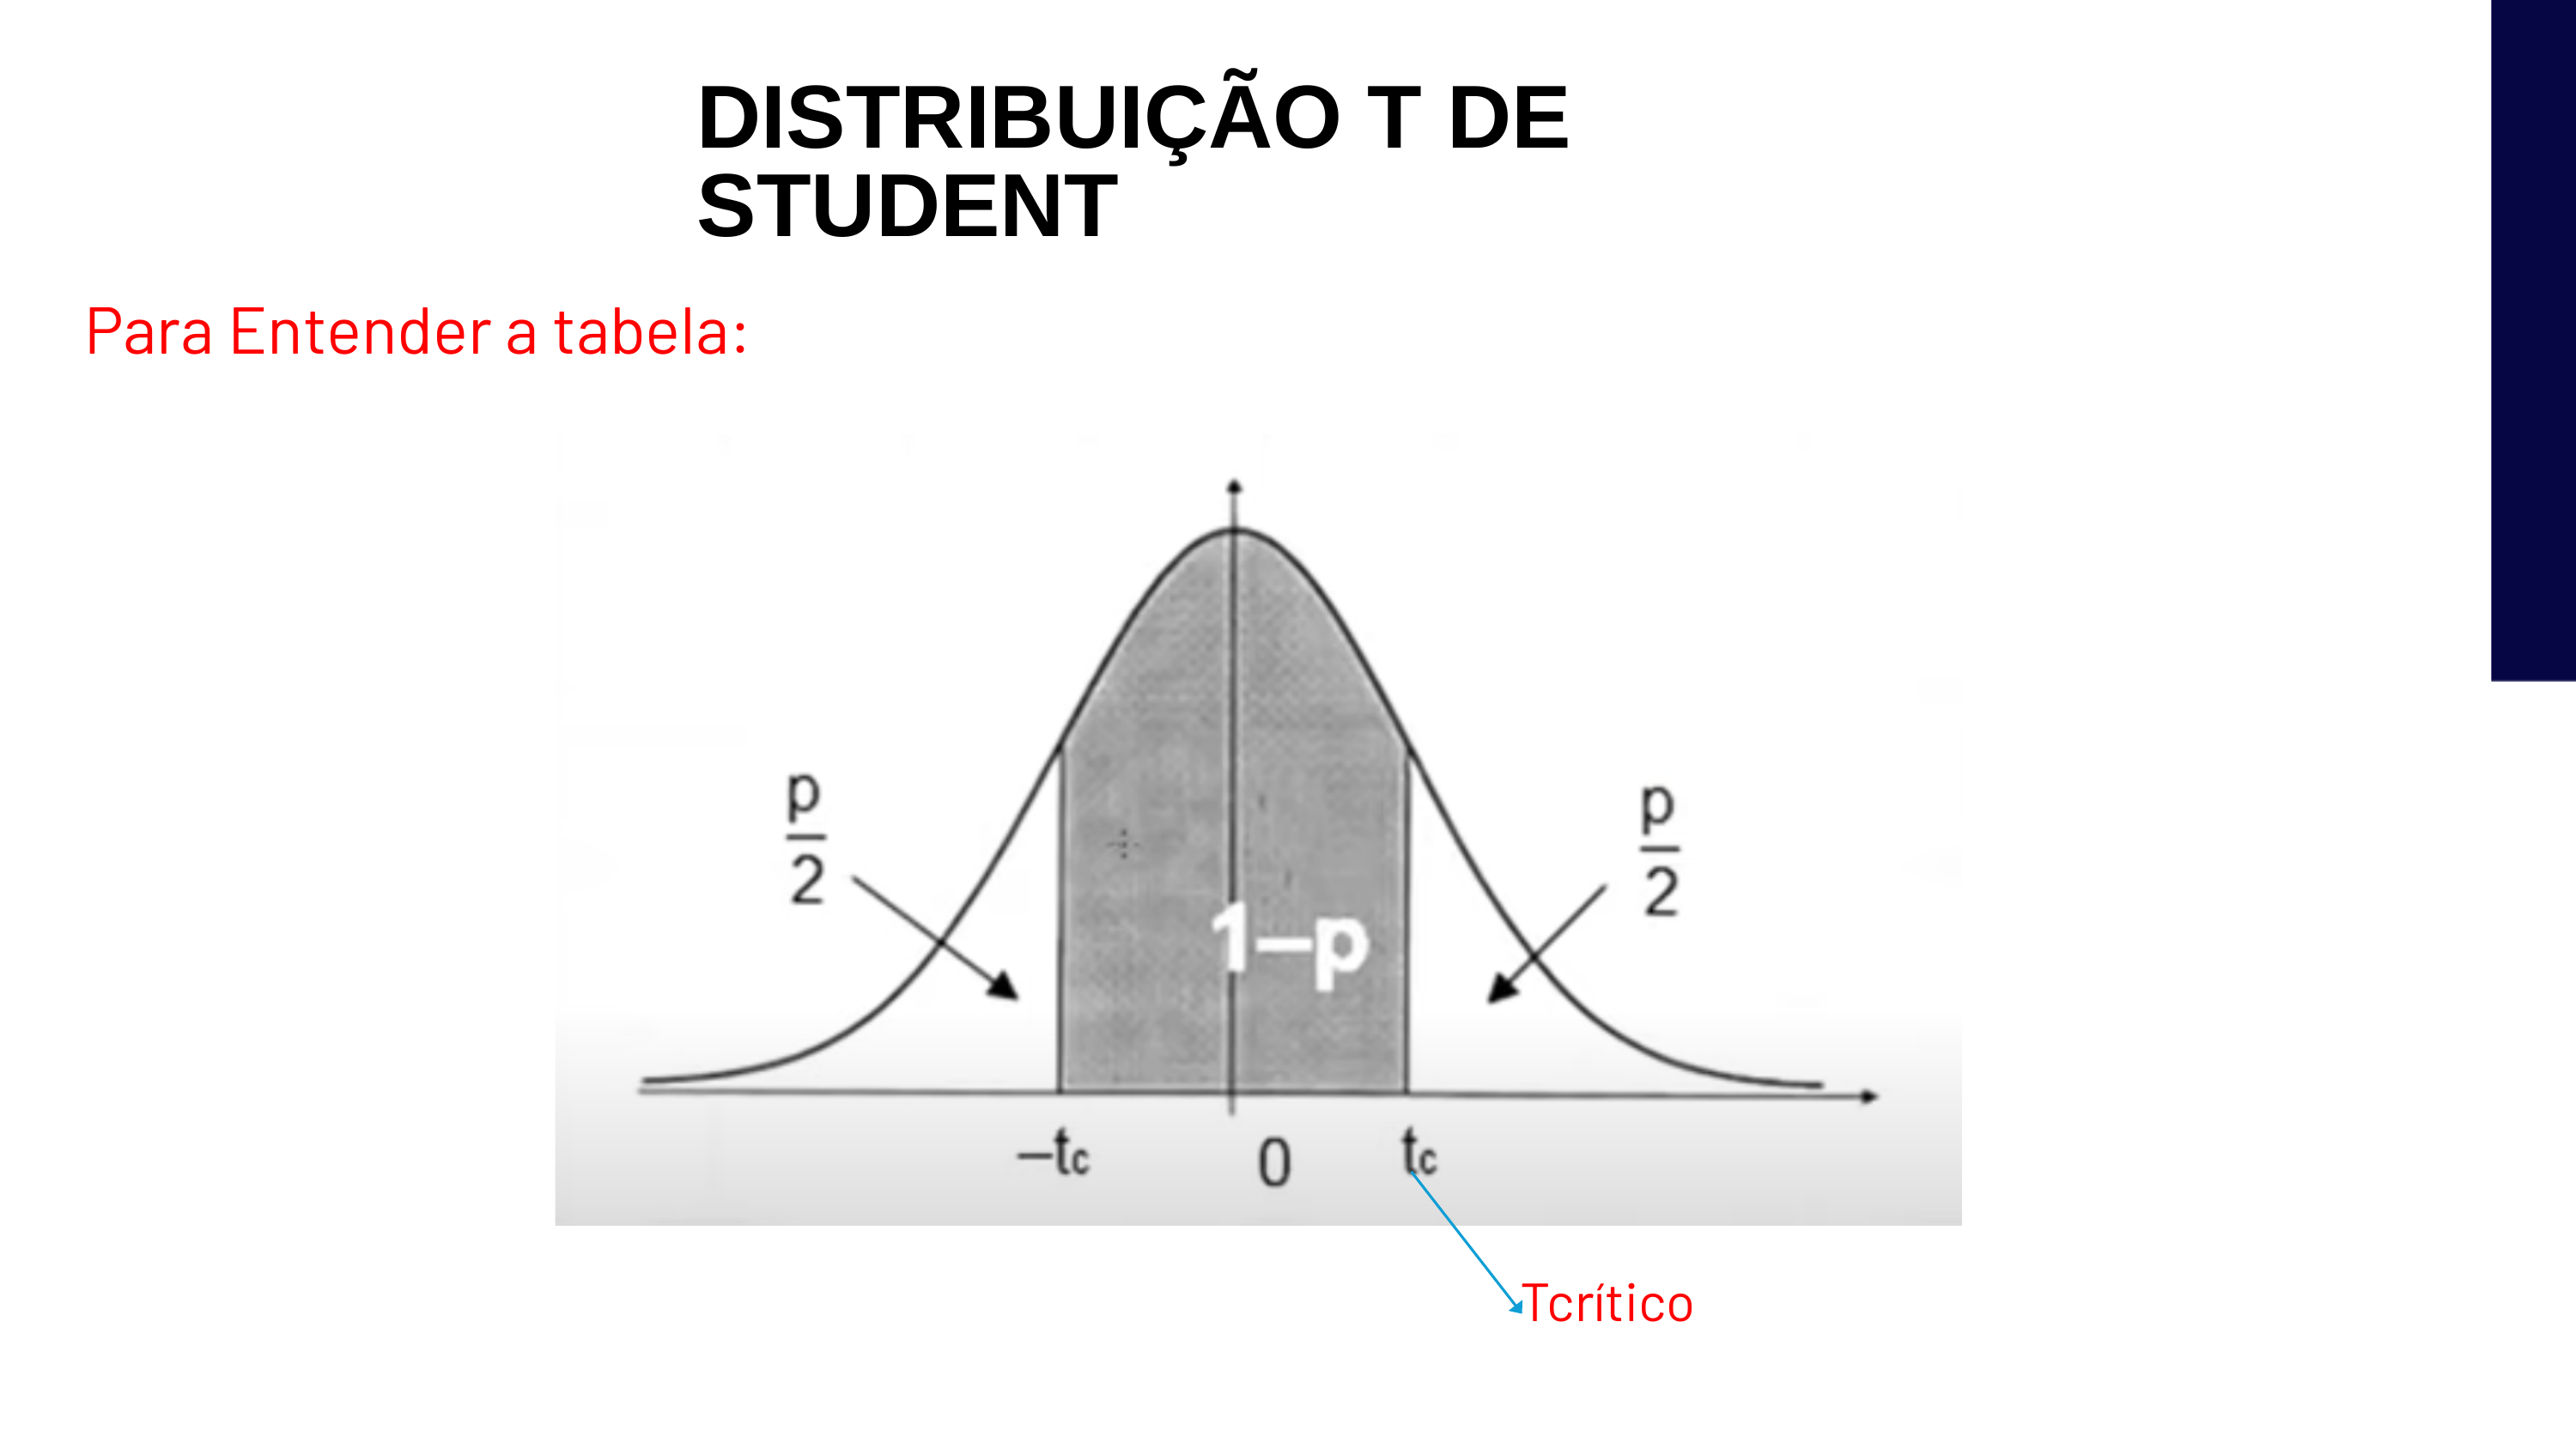

DISTRIBUIÇÃO T DE STUDENT
Para Entender a tabela:

Tcrítico